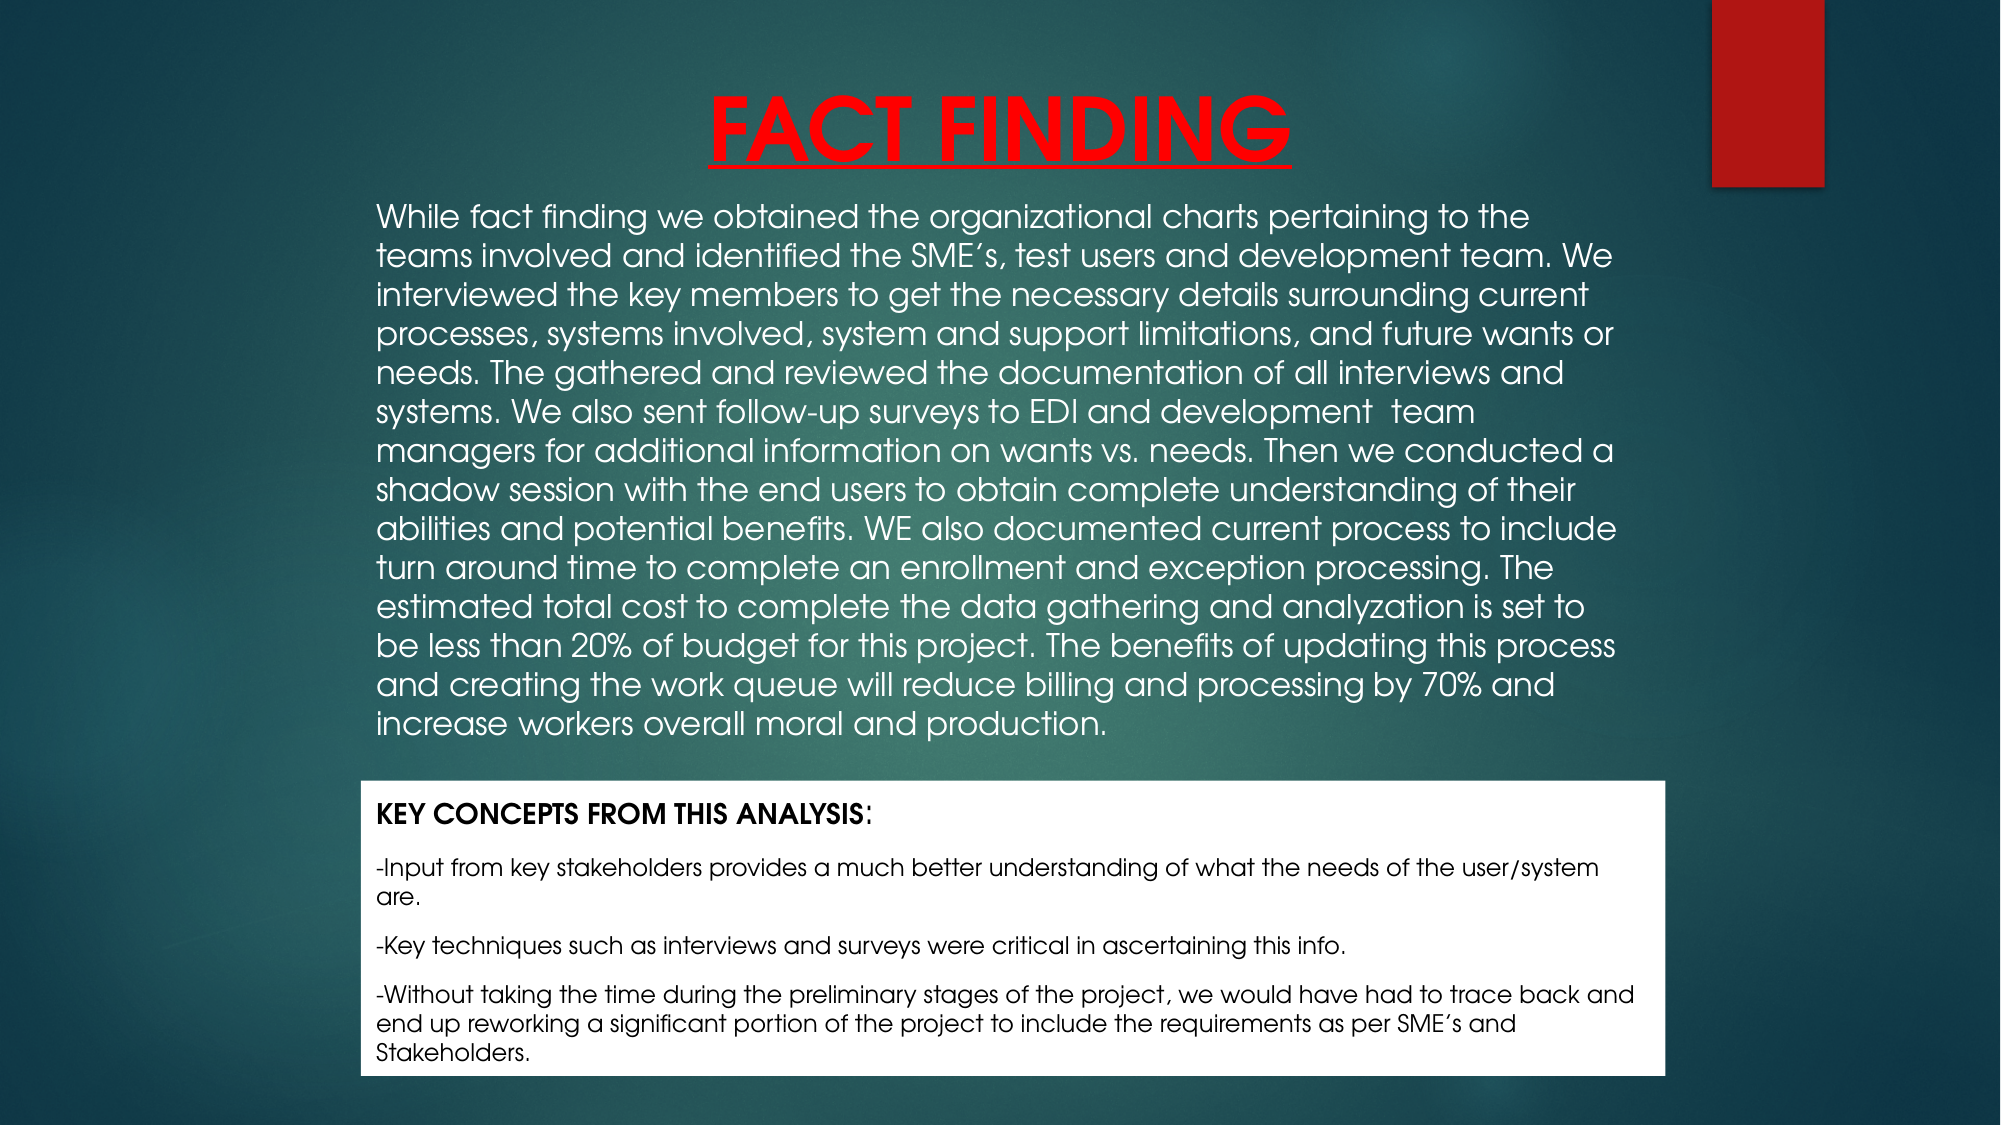

# FACT FINDING
While fact finding we obtained the organizational charts pertaining to the teams involved and identified the SME’s, test users and development team. We interviewed the key members to get the necessary details surrounding current processes, systems involved, system and support limitations, and future wants or needs. The gathered and reviewed the documentation of all interviews and systems. We also sent follow-up surveys to EDI and development  team managers for additional information on wants vs. needs. Then we conducted a shadow session with the end users to obtain complete understanding of their abilities and potential benefits. WE also documented current process to include turn around time to complete an enrollment and exception processing. The estimated total cost to complete the data gathering and analyzation is set to be less than 20% of budget for this project. The benefits of updating this process and creating the work queue will reduce billing and processing by 70% and increase workers overall moral and production.
KEY CONCEPTS FROM THIS ANALYSIS:
-Input from key stakeholders provides a much better understanding of what the needs of the user/system are.
-Key techniques such as interviews and surveys were critical in ascertaining this info.
-Without taking the time during the preliminary stages of the project, we would have had to trace back and end up reworking a significant portion of the project to include the requirements as per SME’s and Stakeholders.